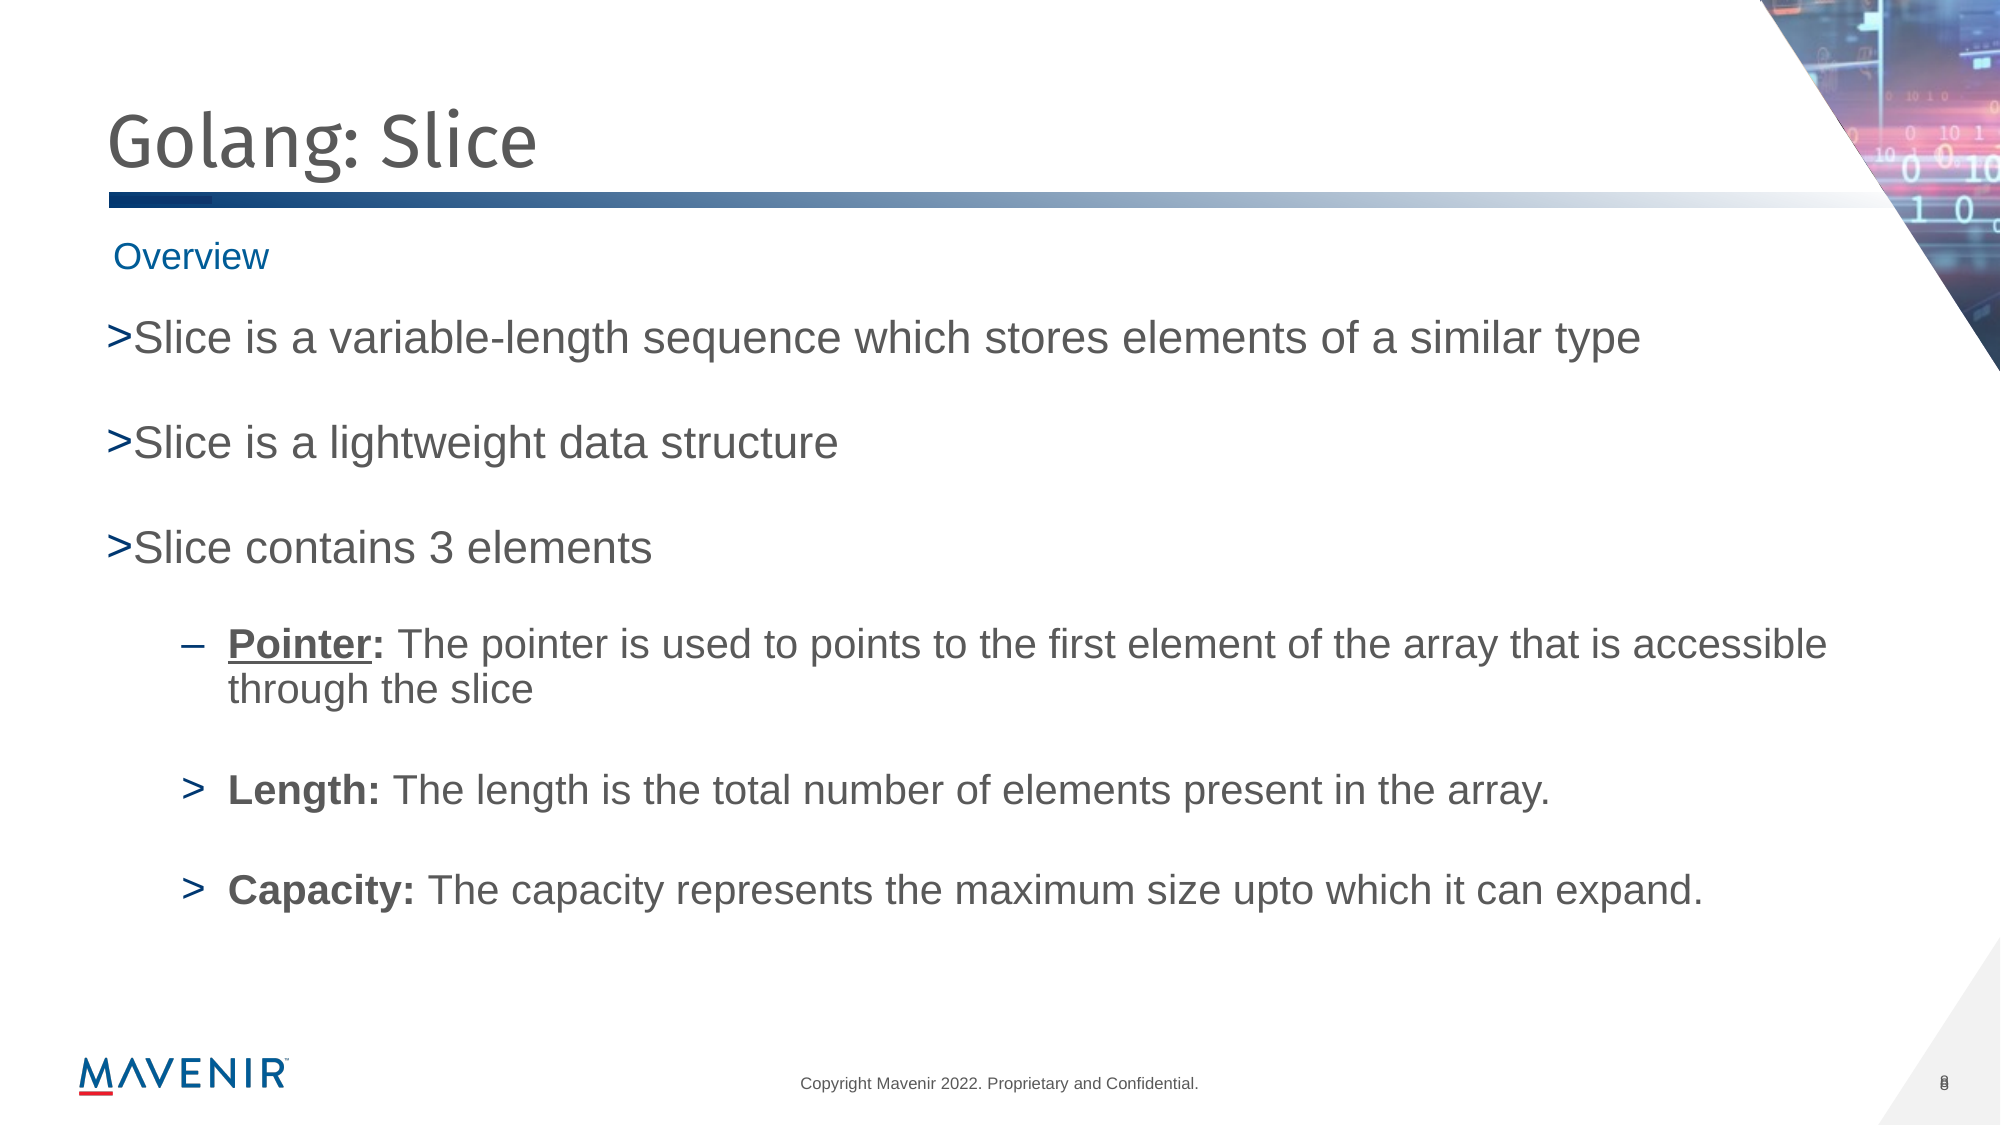

# Golang: Slice

Overview
Slice is a variable-length sequence which stores elements of a similar type
Slice is a lightweight data structure
Slice contains 3 elements
Pointer: The pointer is used to points to the first element of the array that is accessible through the slice
Length: The length is the total number of elements present in the array.
Capacity: The capacity represents the maximum size upto which it can expand.

8